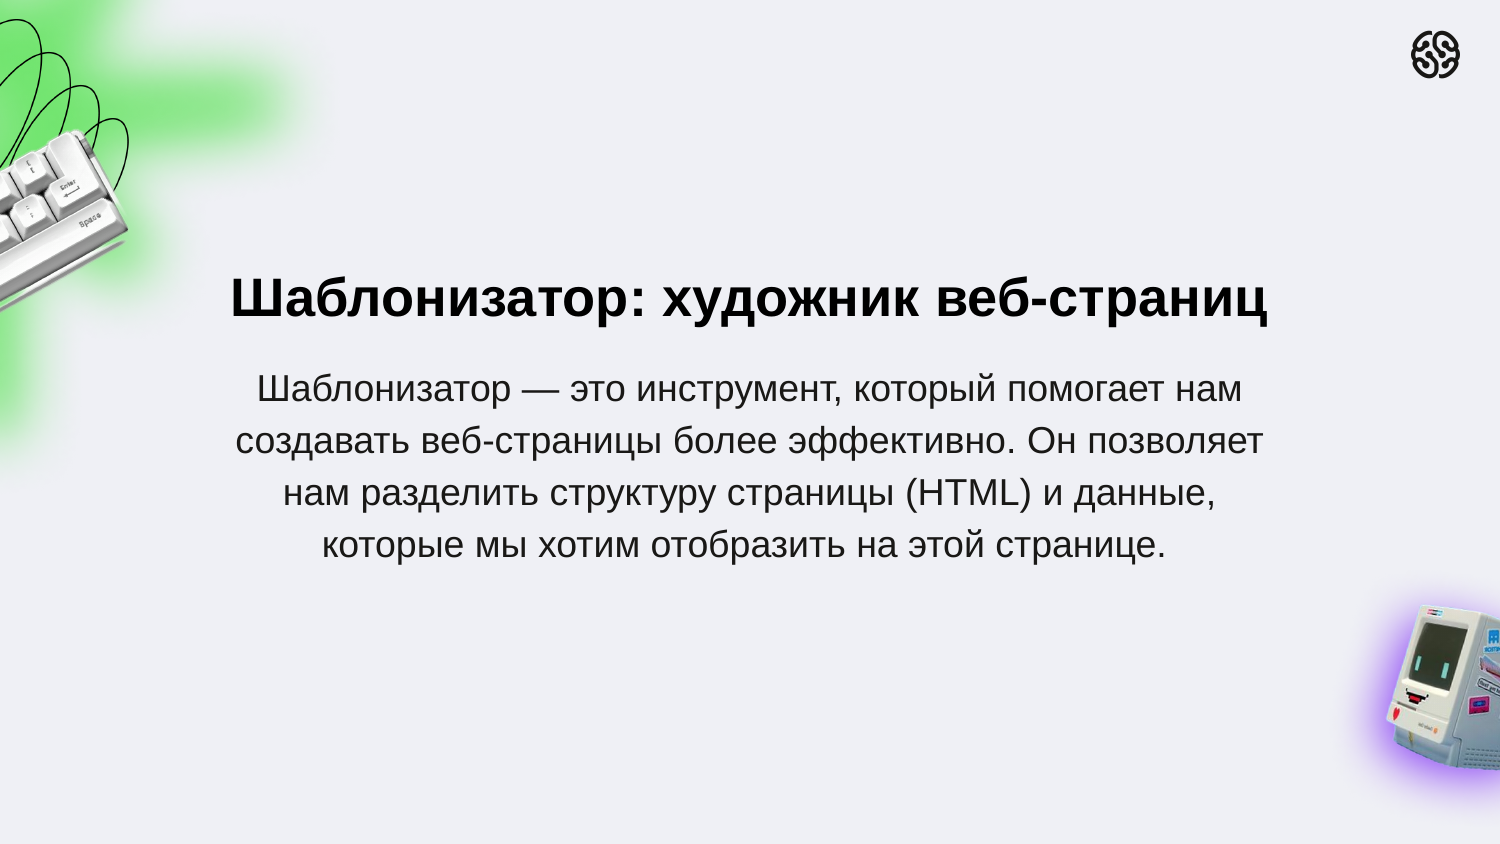

Шаблонизатор: художник веб-страниц
Шаблонизатор — это инструмент, который помогает нам создавать веб-страницы более эффективно. Он позволяет нам разделить структуру страницы (HTML) и данные, которые мы хотим отобразить на этой странице.